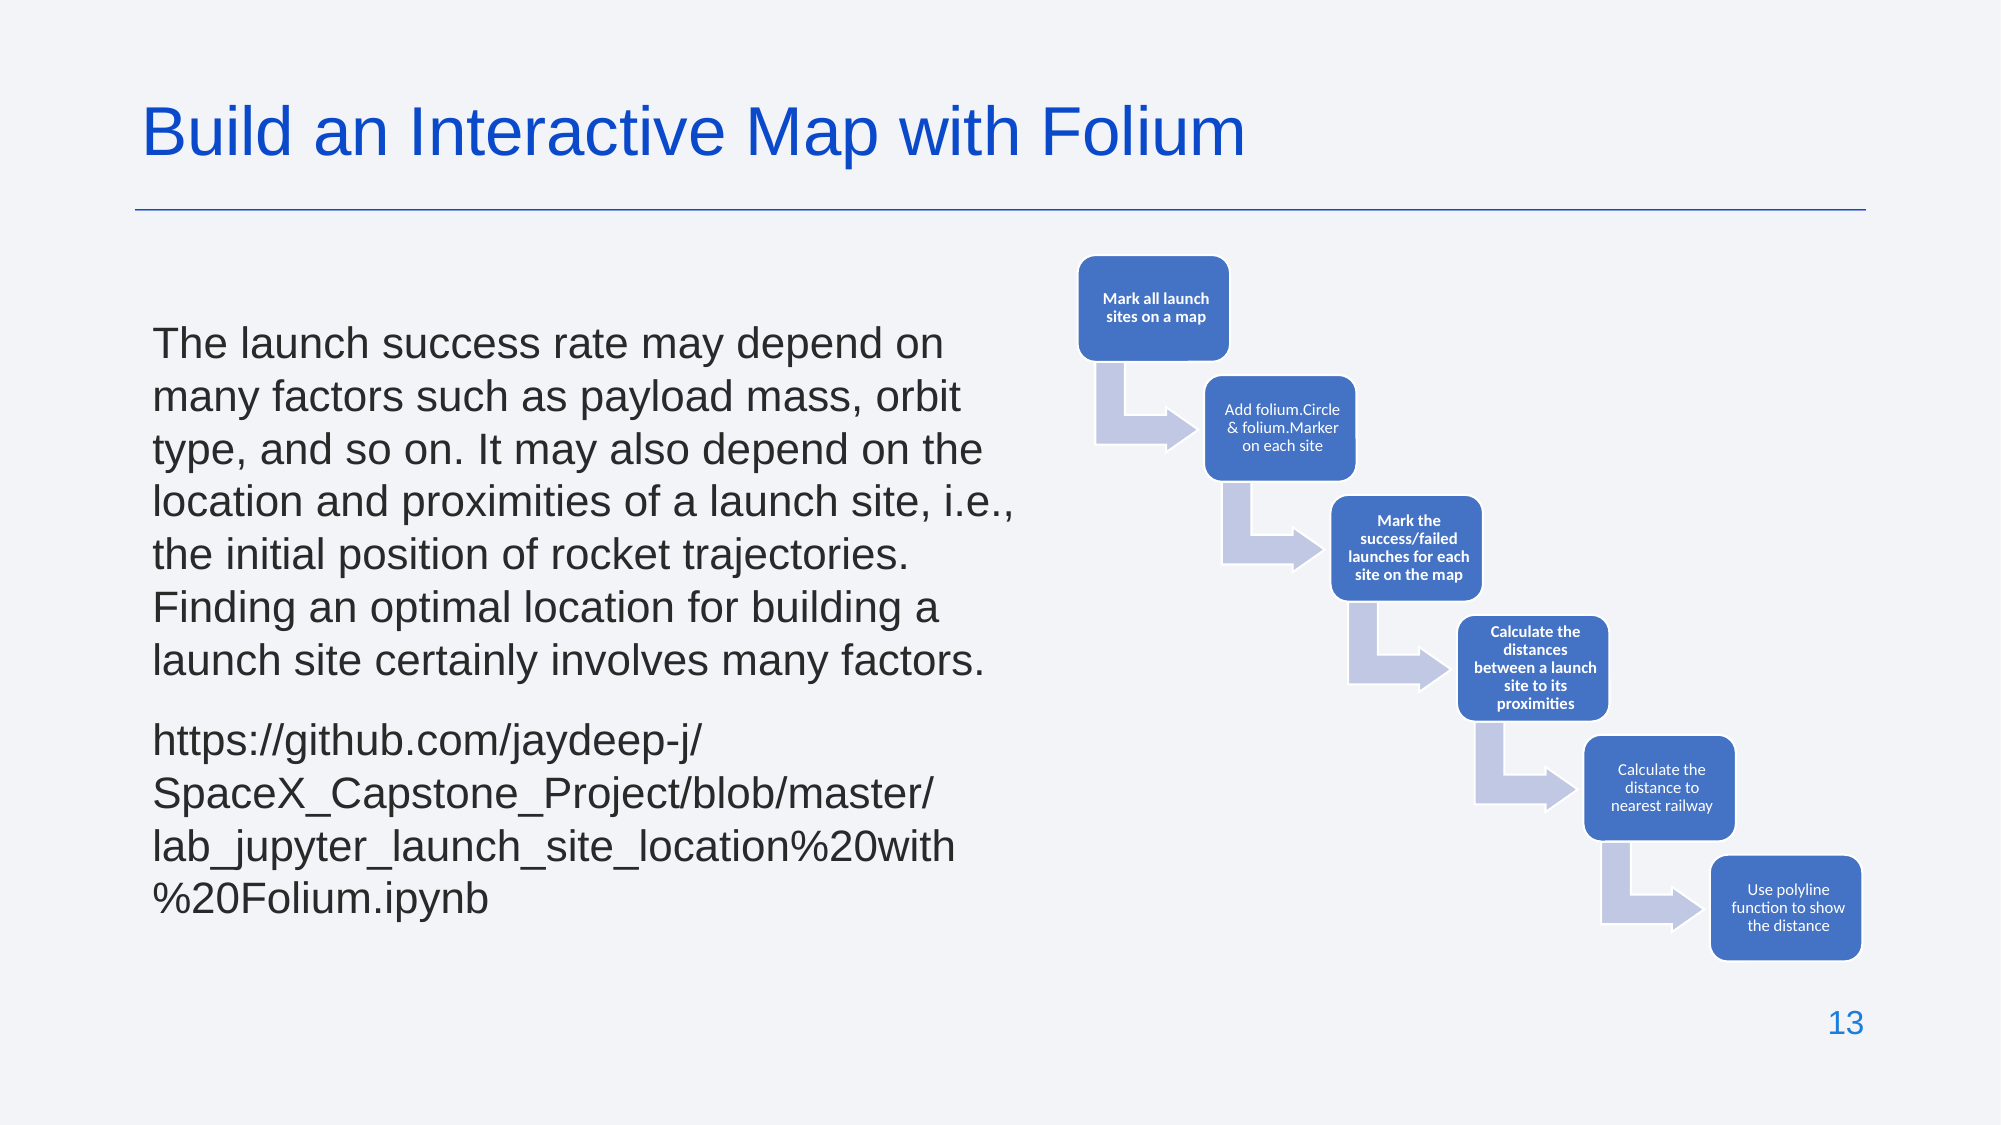

Build an Interactive Map with Folium
Mark all launch sites on a map
Add folium.Circle & folium.Marker on each site
Mark the success/failed launches for each site on the map
Calculate the distances between a launch site to its proximities
Calculate the distance to nearest railway
Use polyline function to show the distance
The launch success rate may depend on many factors such as payload mass, orbit type, and so on. It may also depend on the location and proximities of a launch site, i.e., the initial position of rocket trajectories. Finding an optimal location for building a launch site certainly involves many factors.
https://github.com/jaydeep-j/SpaceX_Capstone_Project/blob/master/lab_jupyter_launch_site_location%20with%20Folium.ipynb

13